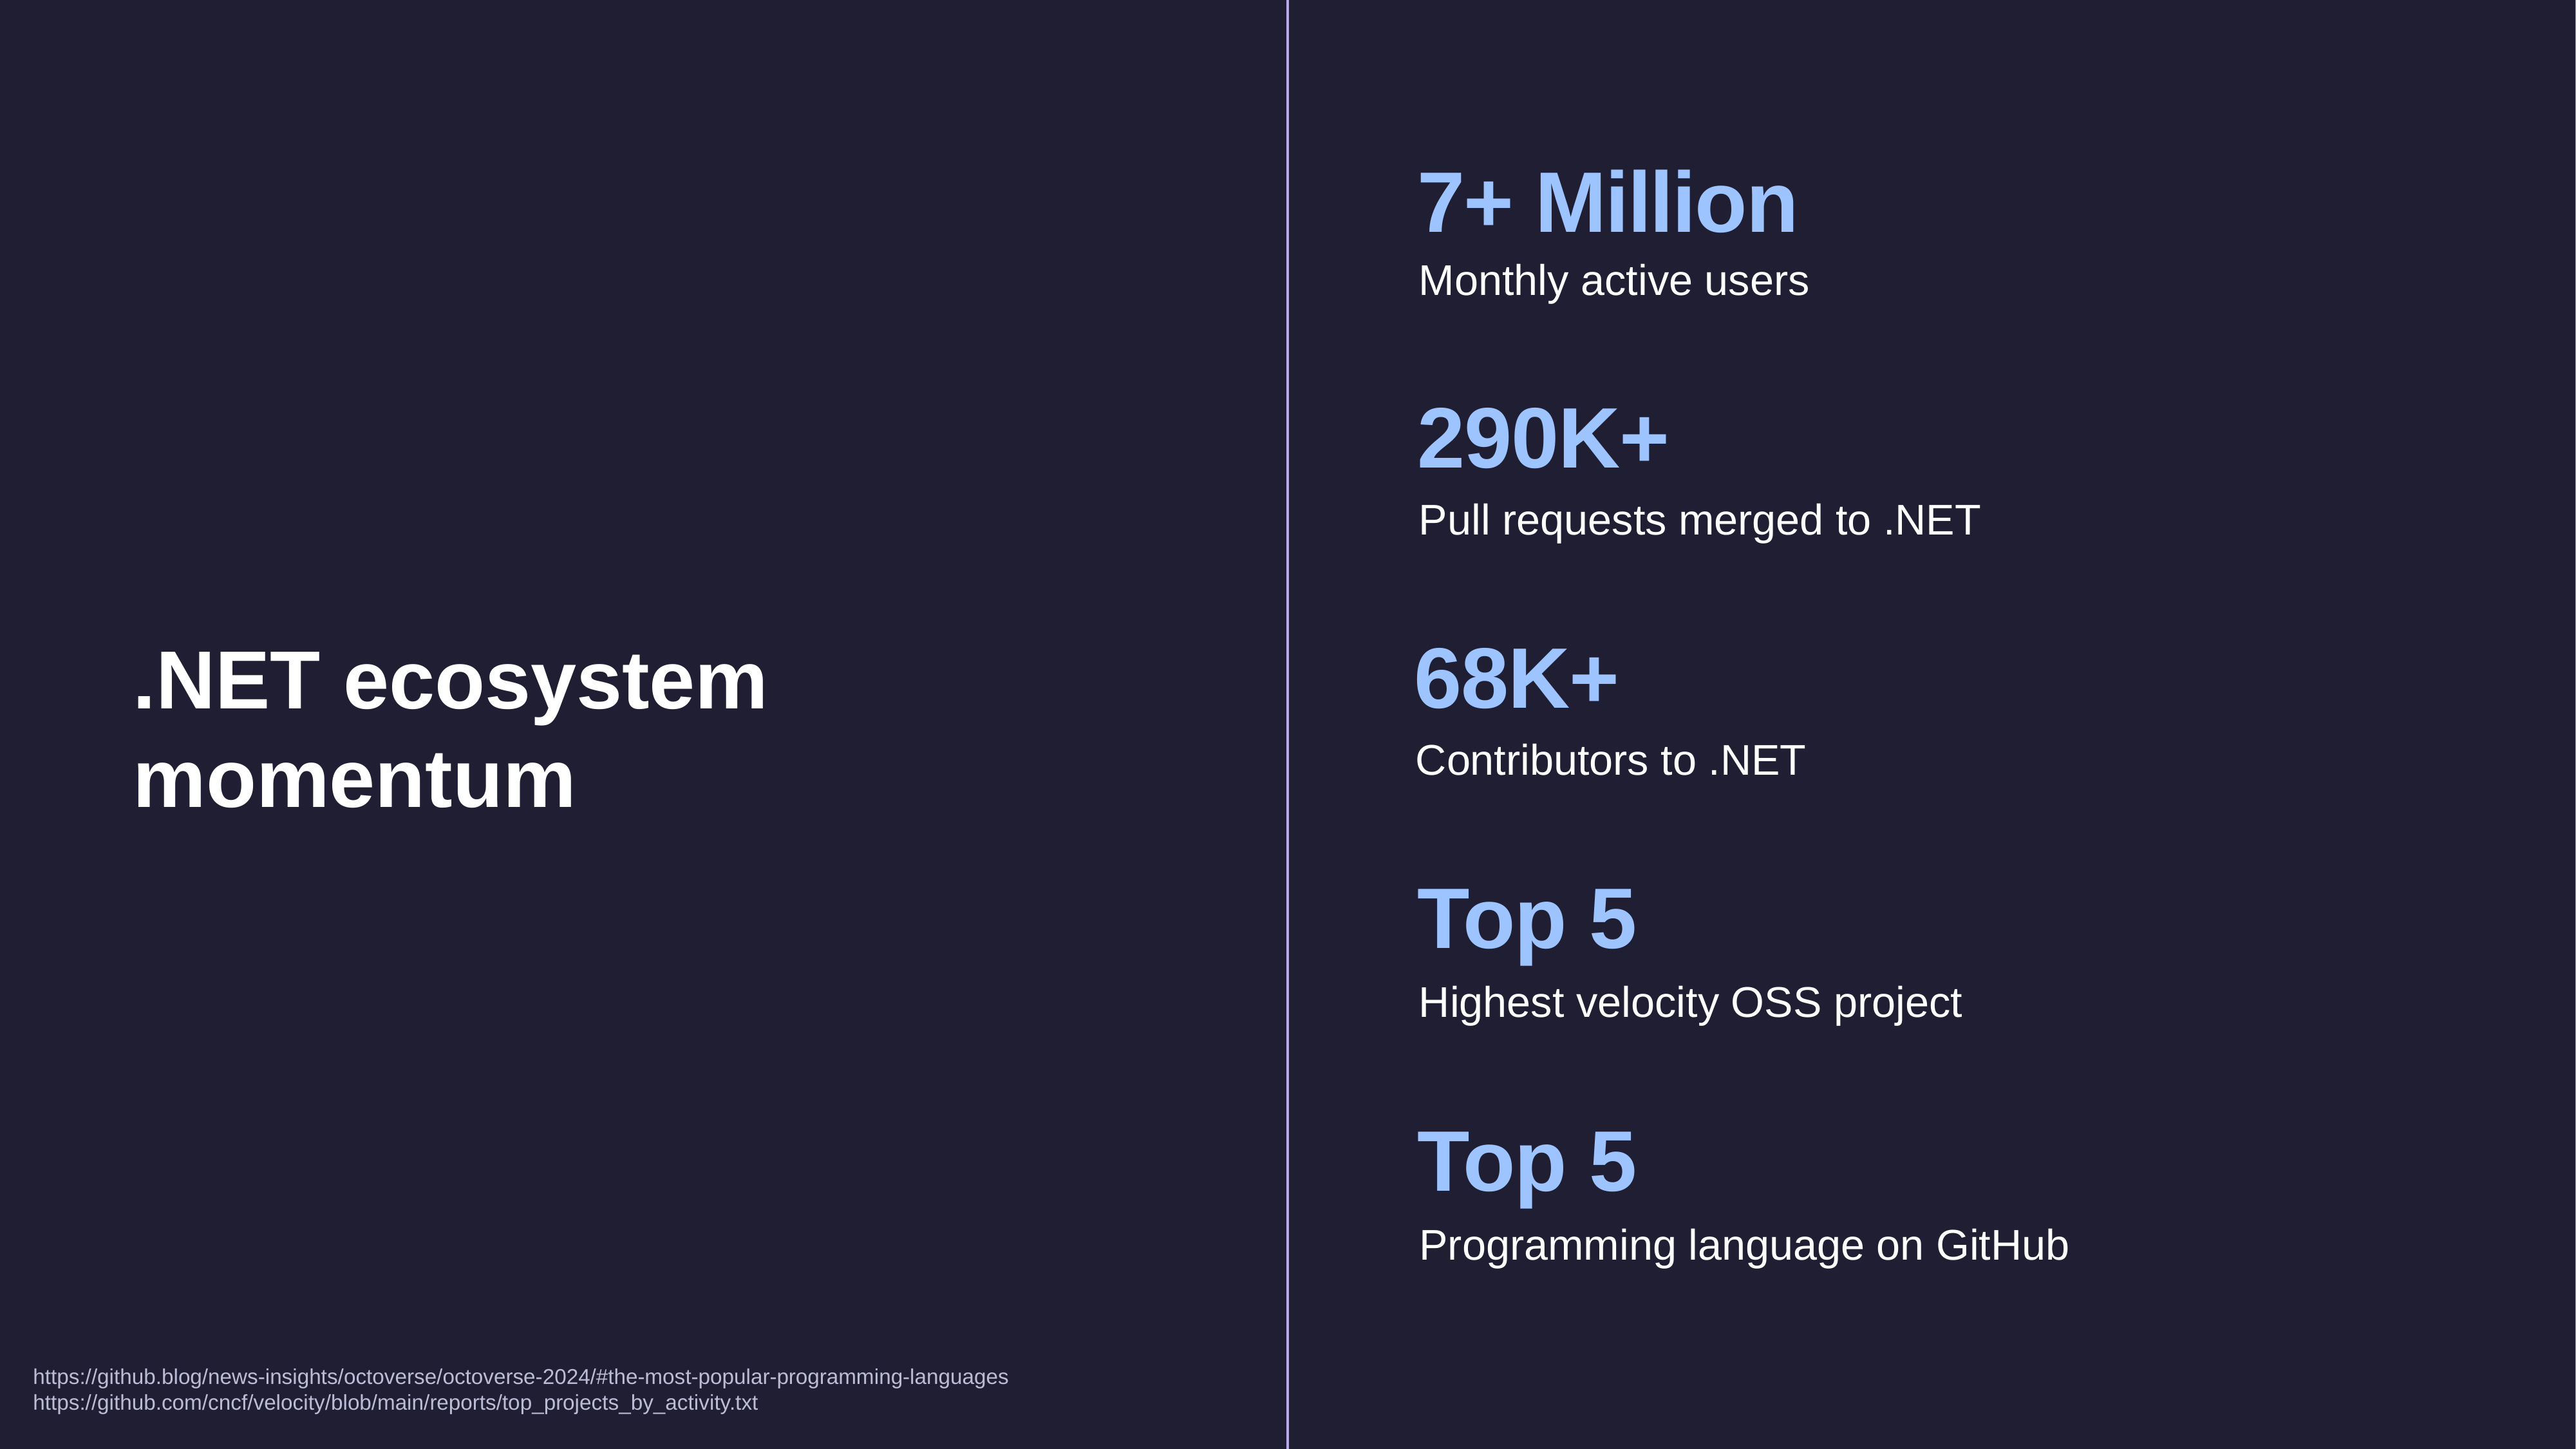

7+ Million
Monthly active users
290K+
Pull requests merged to .NET
# .NET ecosystem momentum
68K+
Contributors to .NET
Top 5
Highest velocity OSS project
Top 5
Programming language on GitHub
https://github.blog/news-insights/octoverse/octoverse-2024/#the-most-popular-programming-languages
https://github.com/cncf/velocity/blob/main/reports/top_projects_by_activity.txt